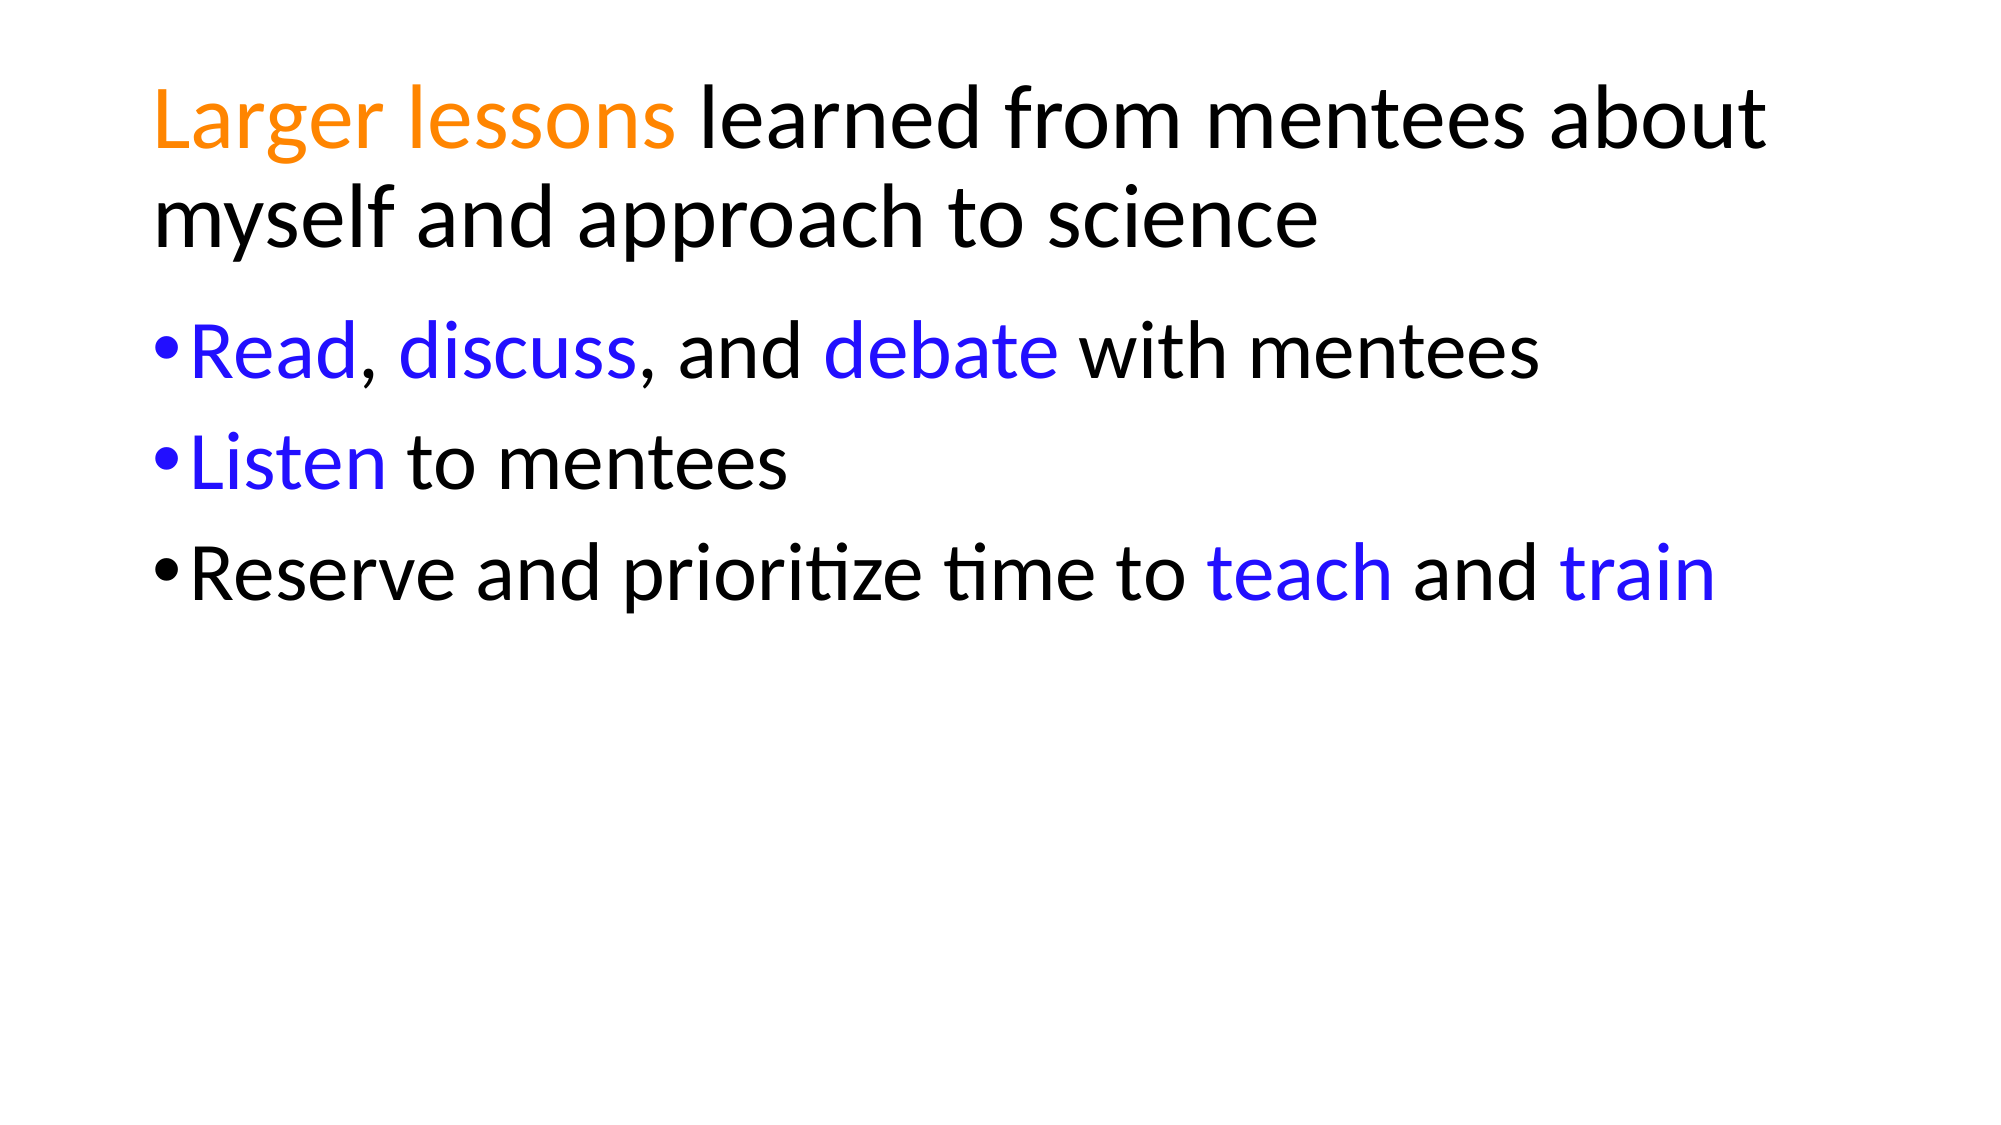

# Larger lessons learned from mentees about myself and approach to science
Read, discuss, and debate with mentees
Listen to mentees
Reserve and prioritize time to teach and train